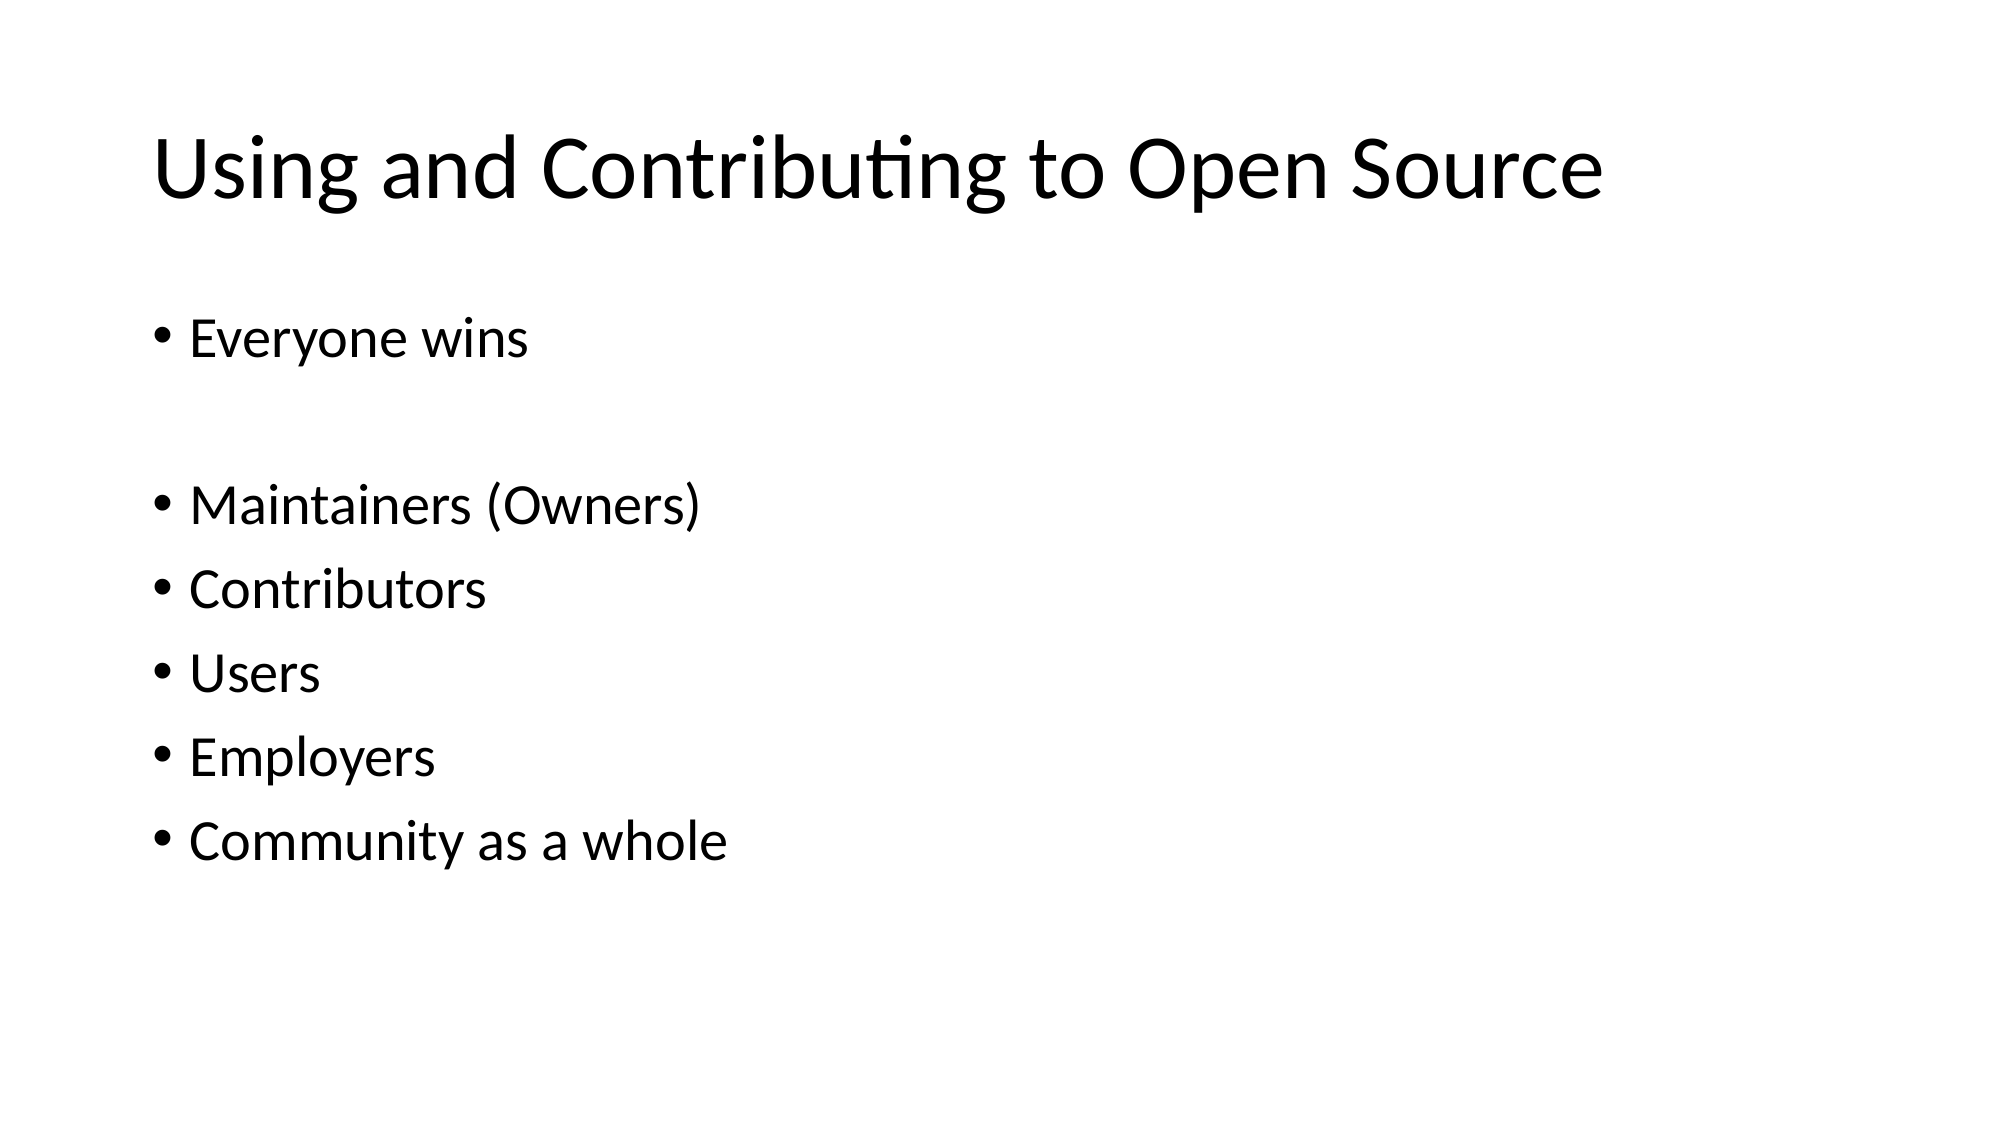

# Using and Contributing to Open Source
Everyone wins

Maintainers (Owners)
Contributors
Users
Employers
Community as a whole